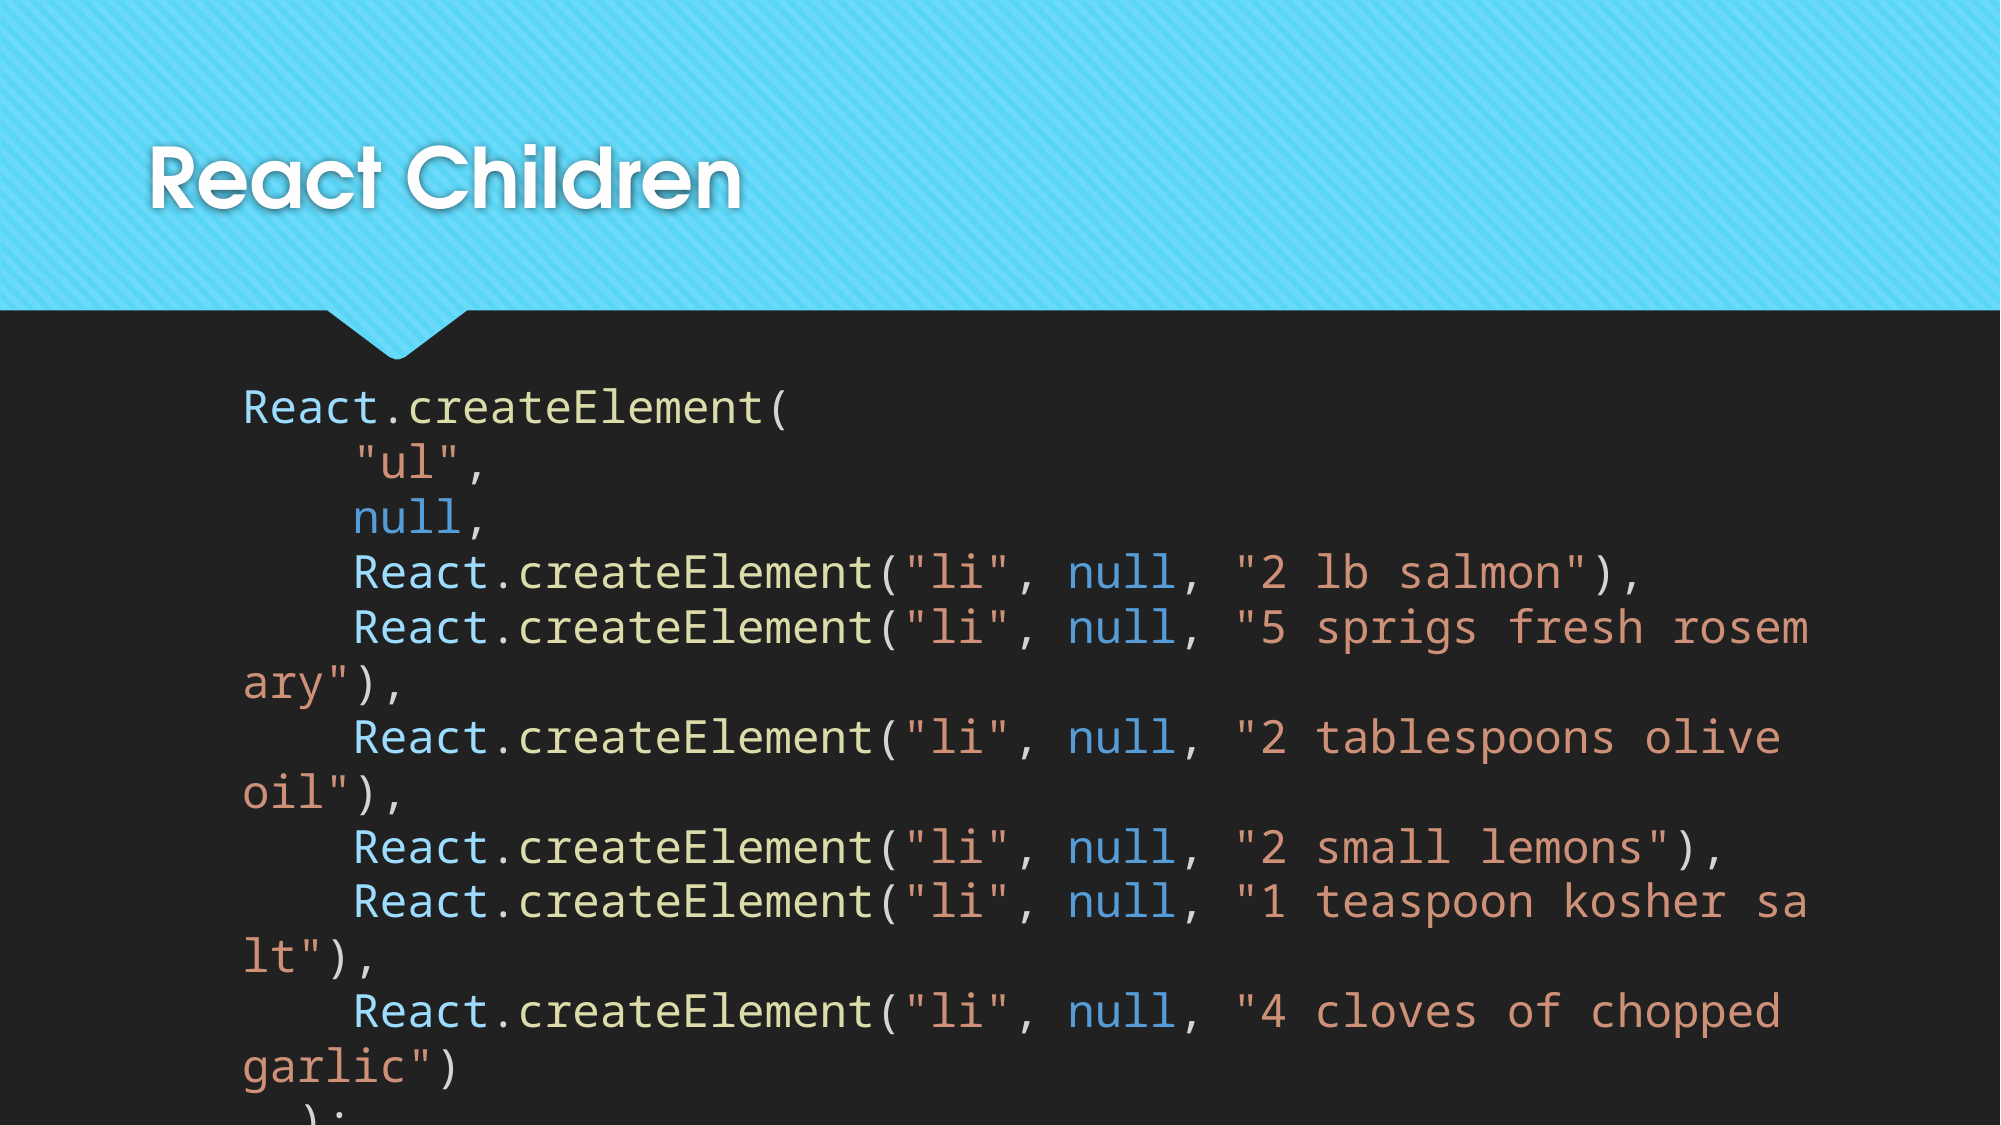

# React Children
React.createElement(
    "ul",
    null,
    React.createElement("li", null, "2 lb salmon"),
    React.createElement("li", null, "5 sprigs fresh rosemary"),
    React.createElement("li", null, "2 tablespoons olive oil"),
    React.createElement("li", null, "2 small lemons"),
    React.createElement("li", null, "1 teaspoon kosher salt"),
    React.createElement("li", null, "4 cloves of chopped garlic")
  );